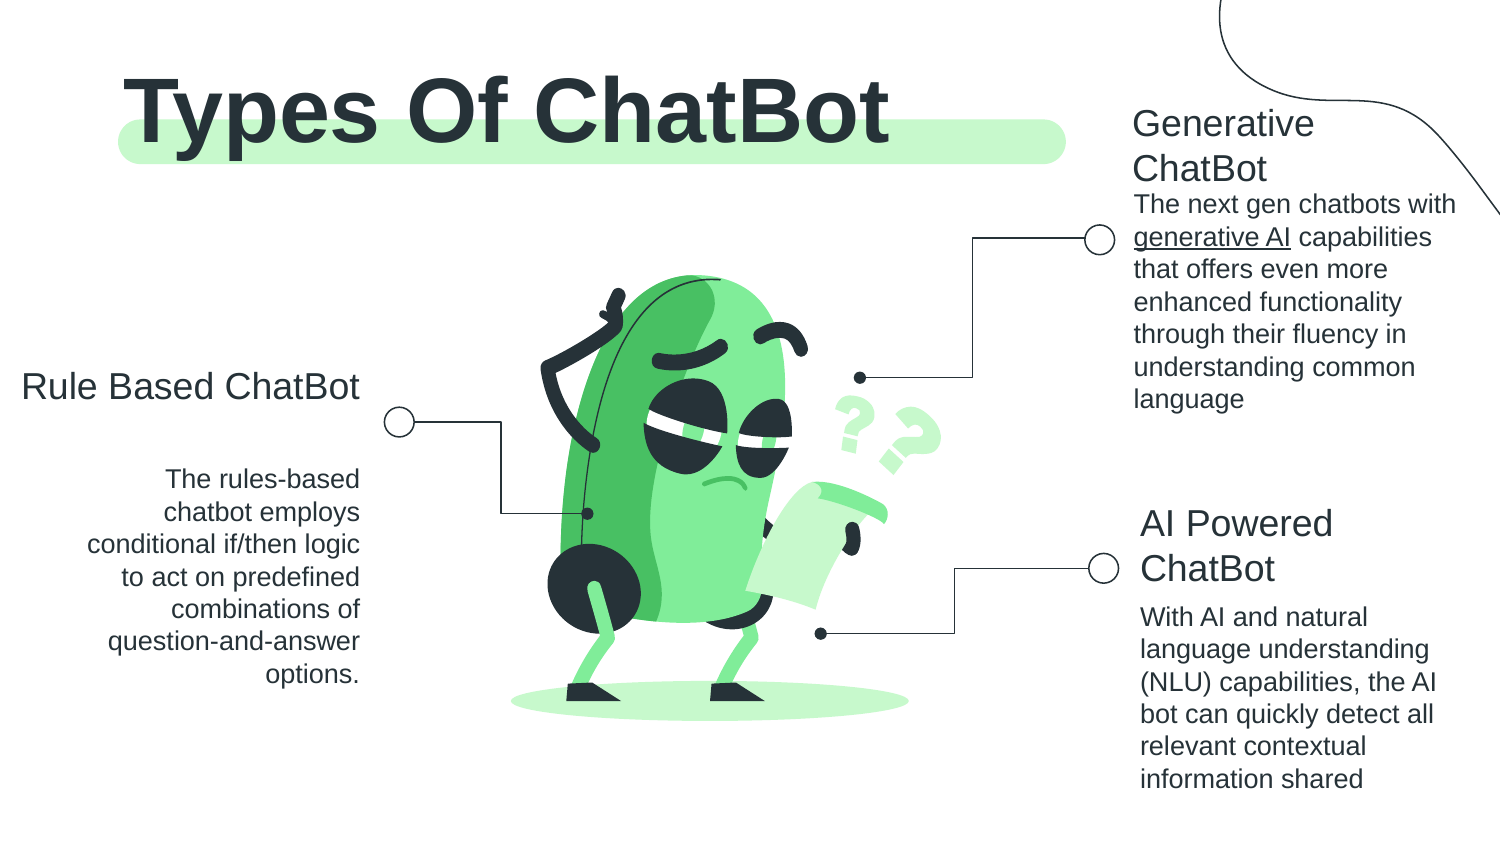

# Types Of ChatBot
Generative ChatBot
The next gen chatbots with generative AI capabilities that offers even more enhanced functionality through their fluency in understanding common language

Rule Based ChatBot

The rules-based chatbot employs conditional if/then logic to act on predefined combinations of question-and-answer options.
AI Powered ChatBot

With AI and natural language understanding (NLU) capabilities, the AI bot can quickly detect all relevant contextual information shared